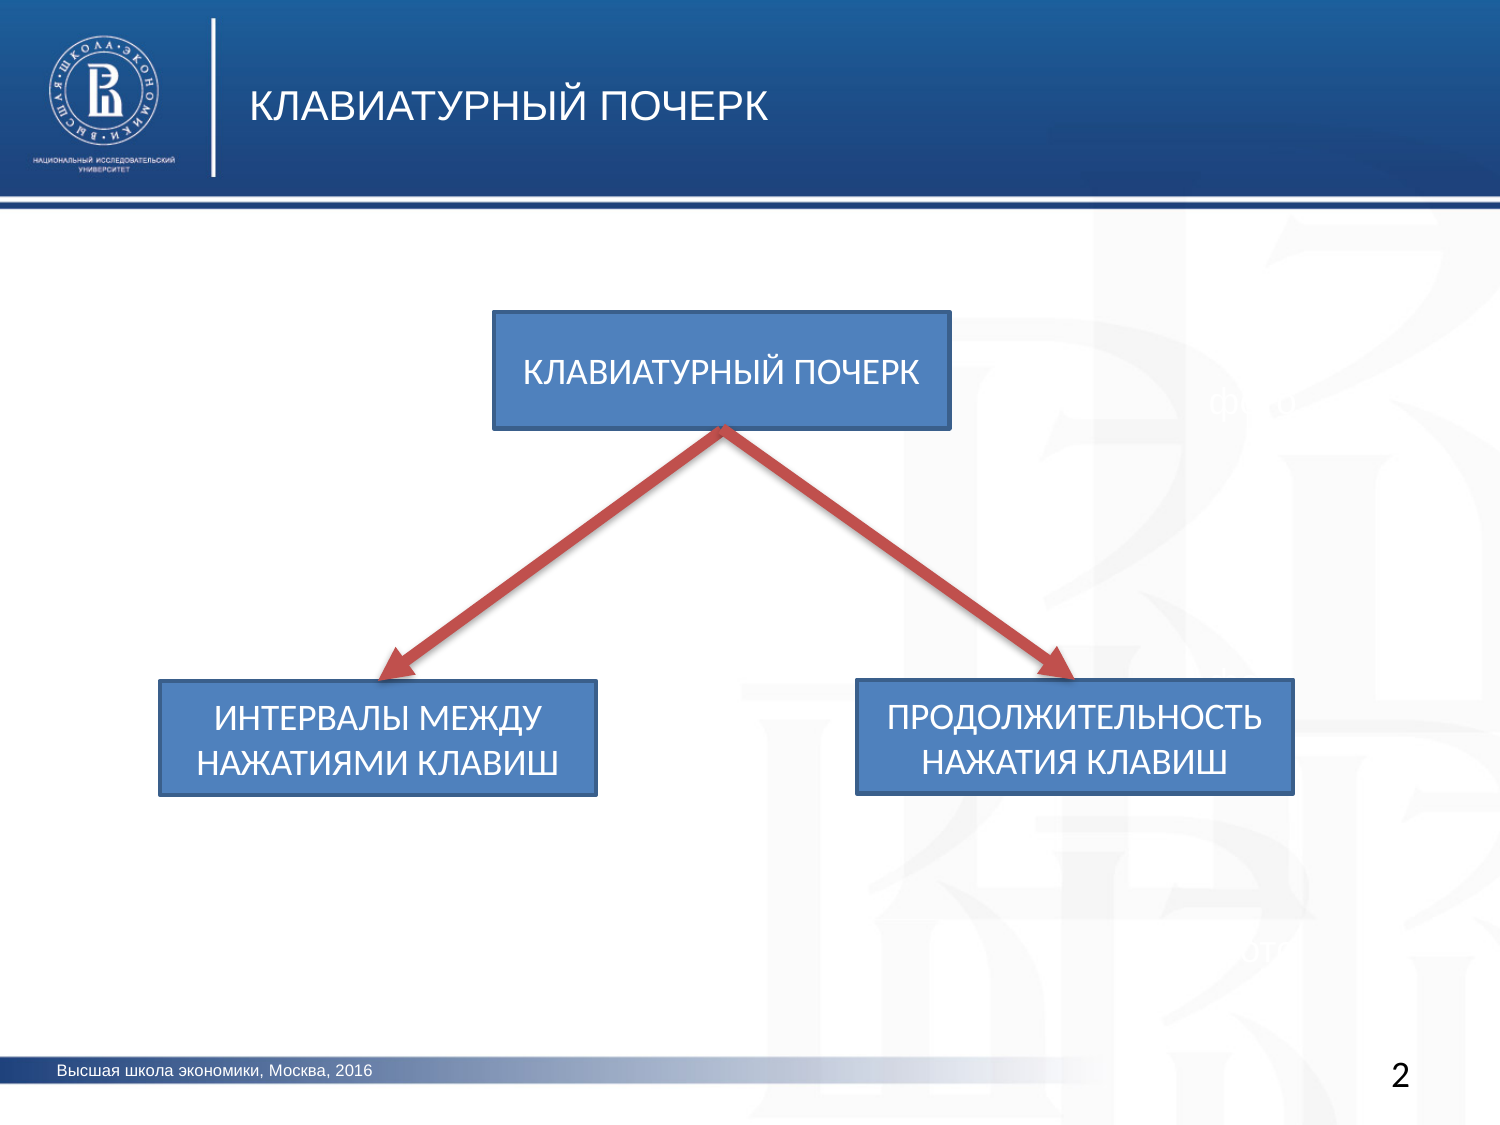

КЛАВИАТУРНЫЙ ПОЧЕРК
КЛАВИАТУРНЫЙ ПОЧЕРК
фото
фото
ПРОДОЛЖИТЕЛЬНОСТЬ НАЖАТИЯ КЛАВИШ
ИНТЕРВАЛЫ МЕЖДУ НАЖАТИЯМИ КЛАВИШ
фото
2
Высшая школа экономики, Москва, 2016